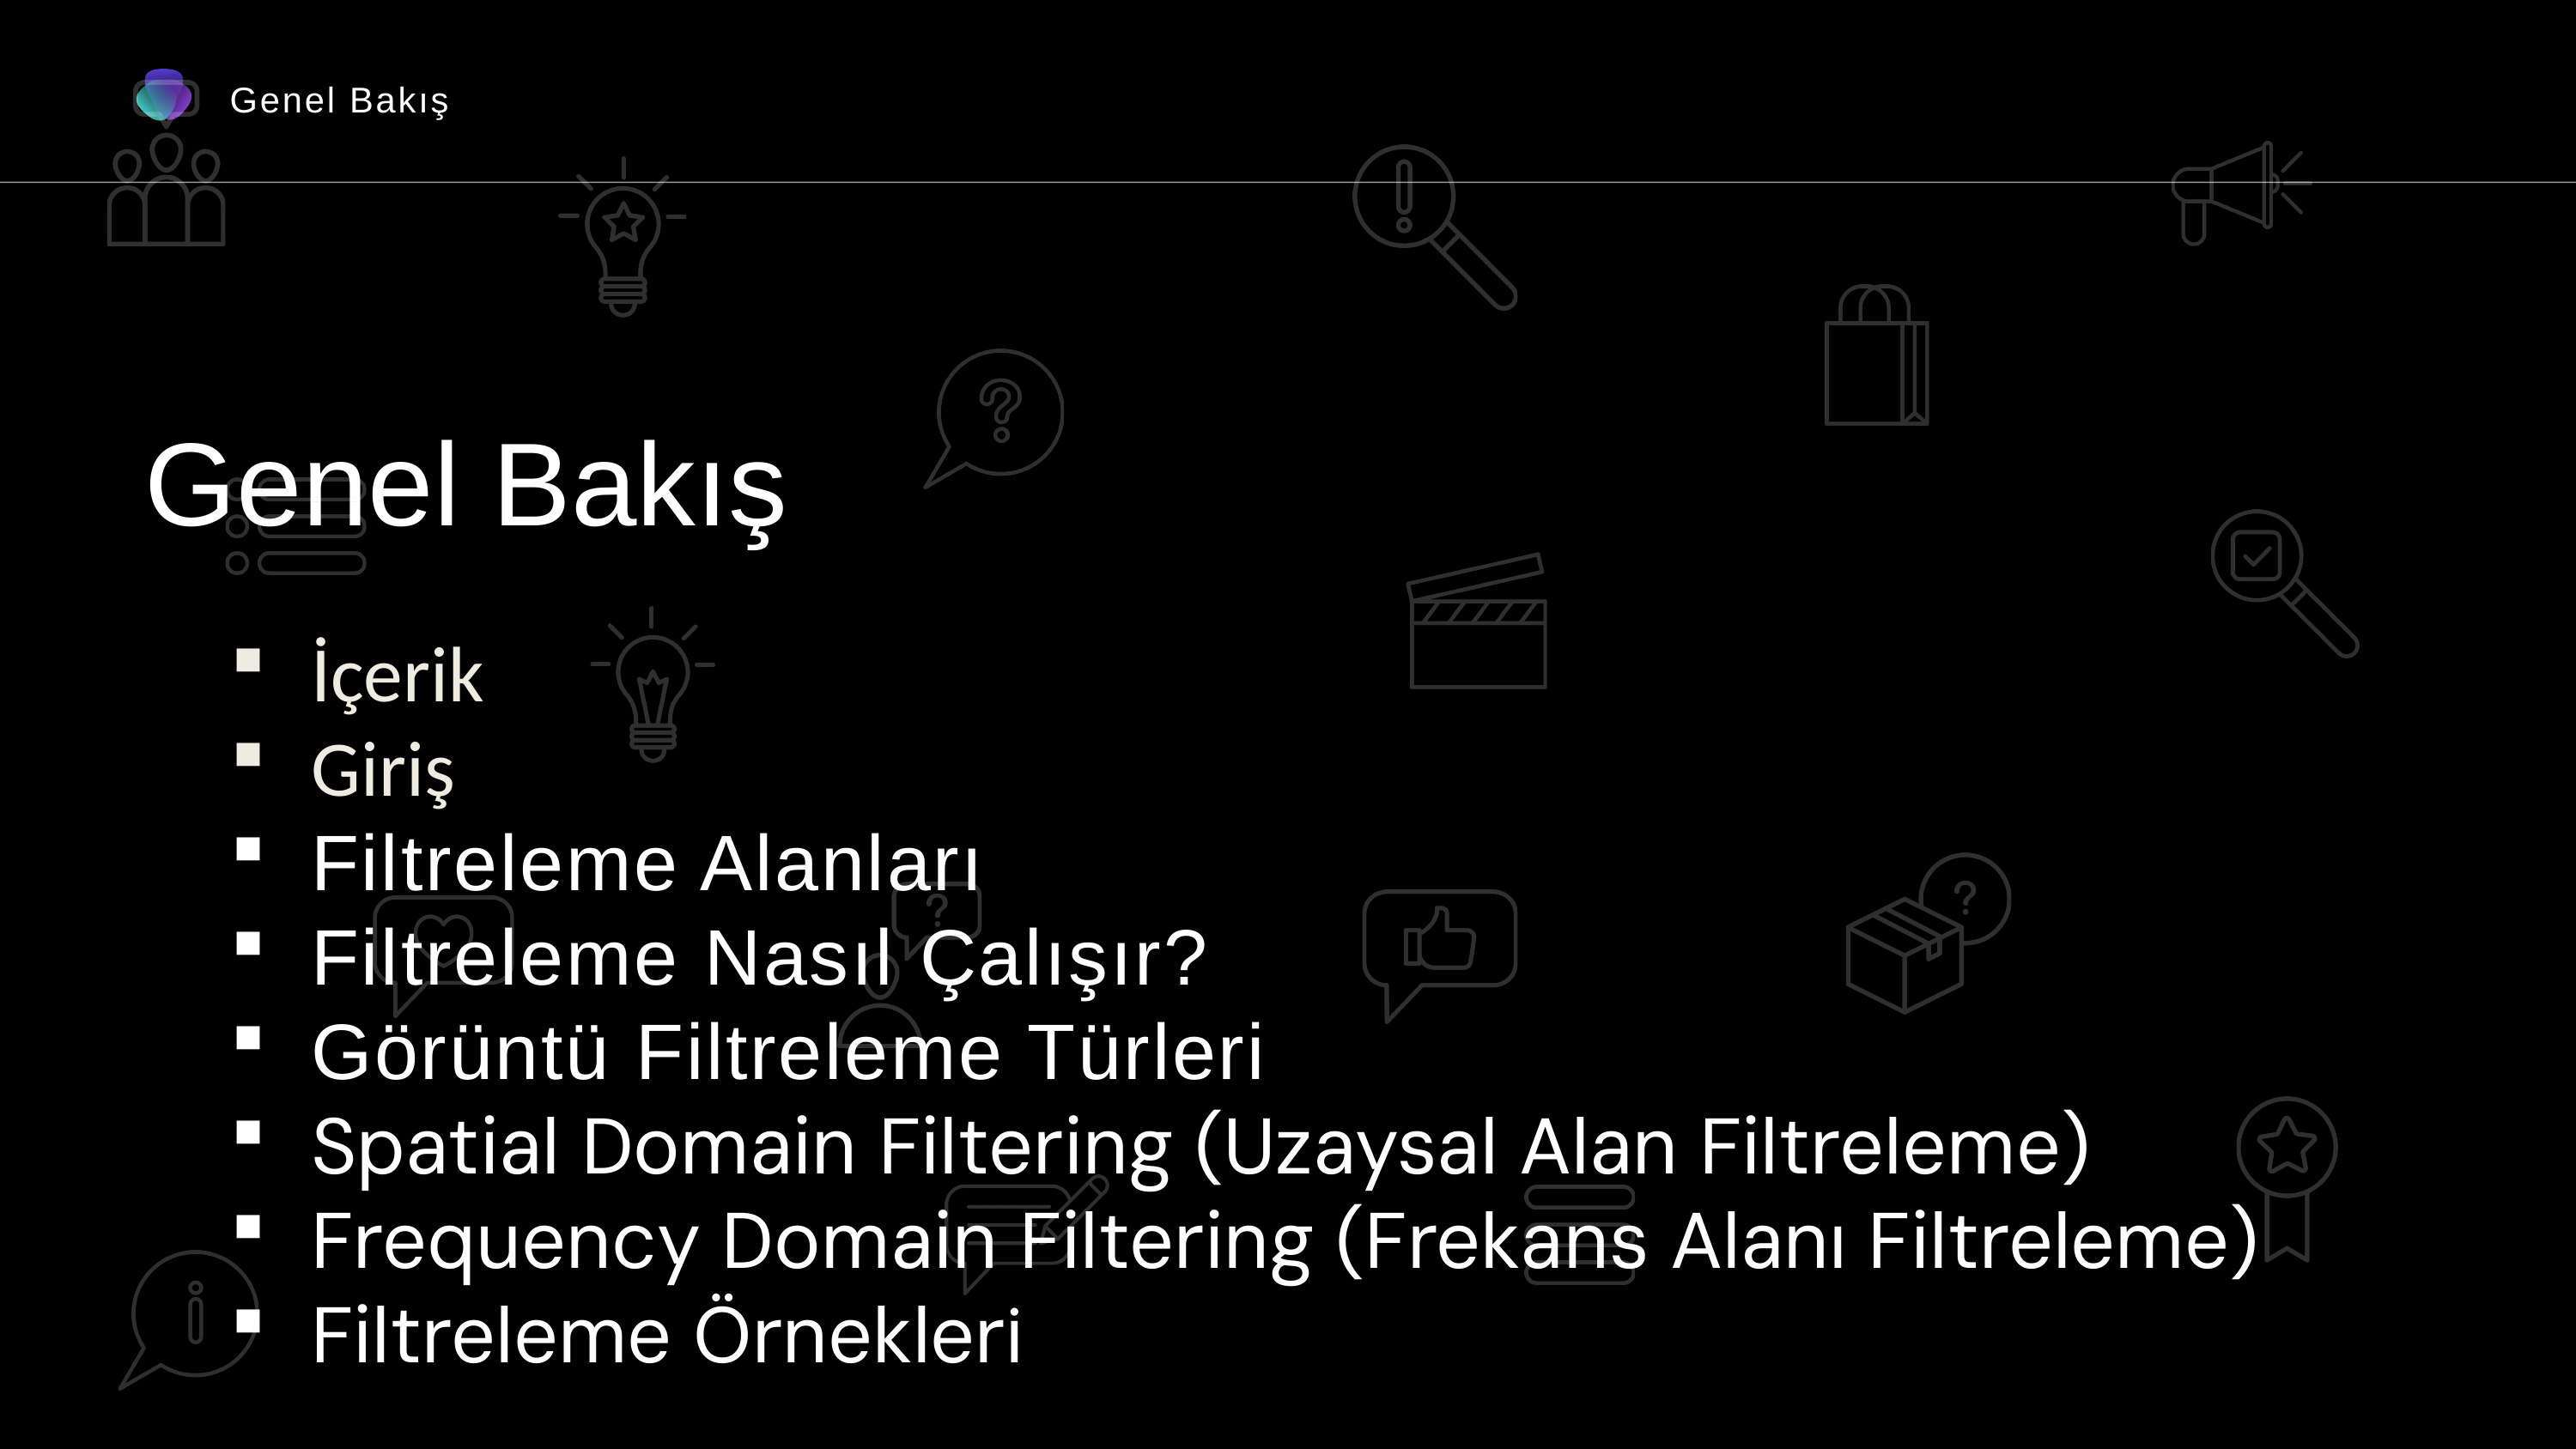

Genel Bakış

Genel Bakış

İçerik
Giriş
Filtreleme Alanları
Filtreleme Nasıl Çalışır?
Görüntü Filtreleme Türleri
Spatial Domain Filtering (Uzaysal Alan Filtreleme)
Frequency Domain Filtering (Frekans Alanı Filtreleme)
Filtreleme Örnekleri